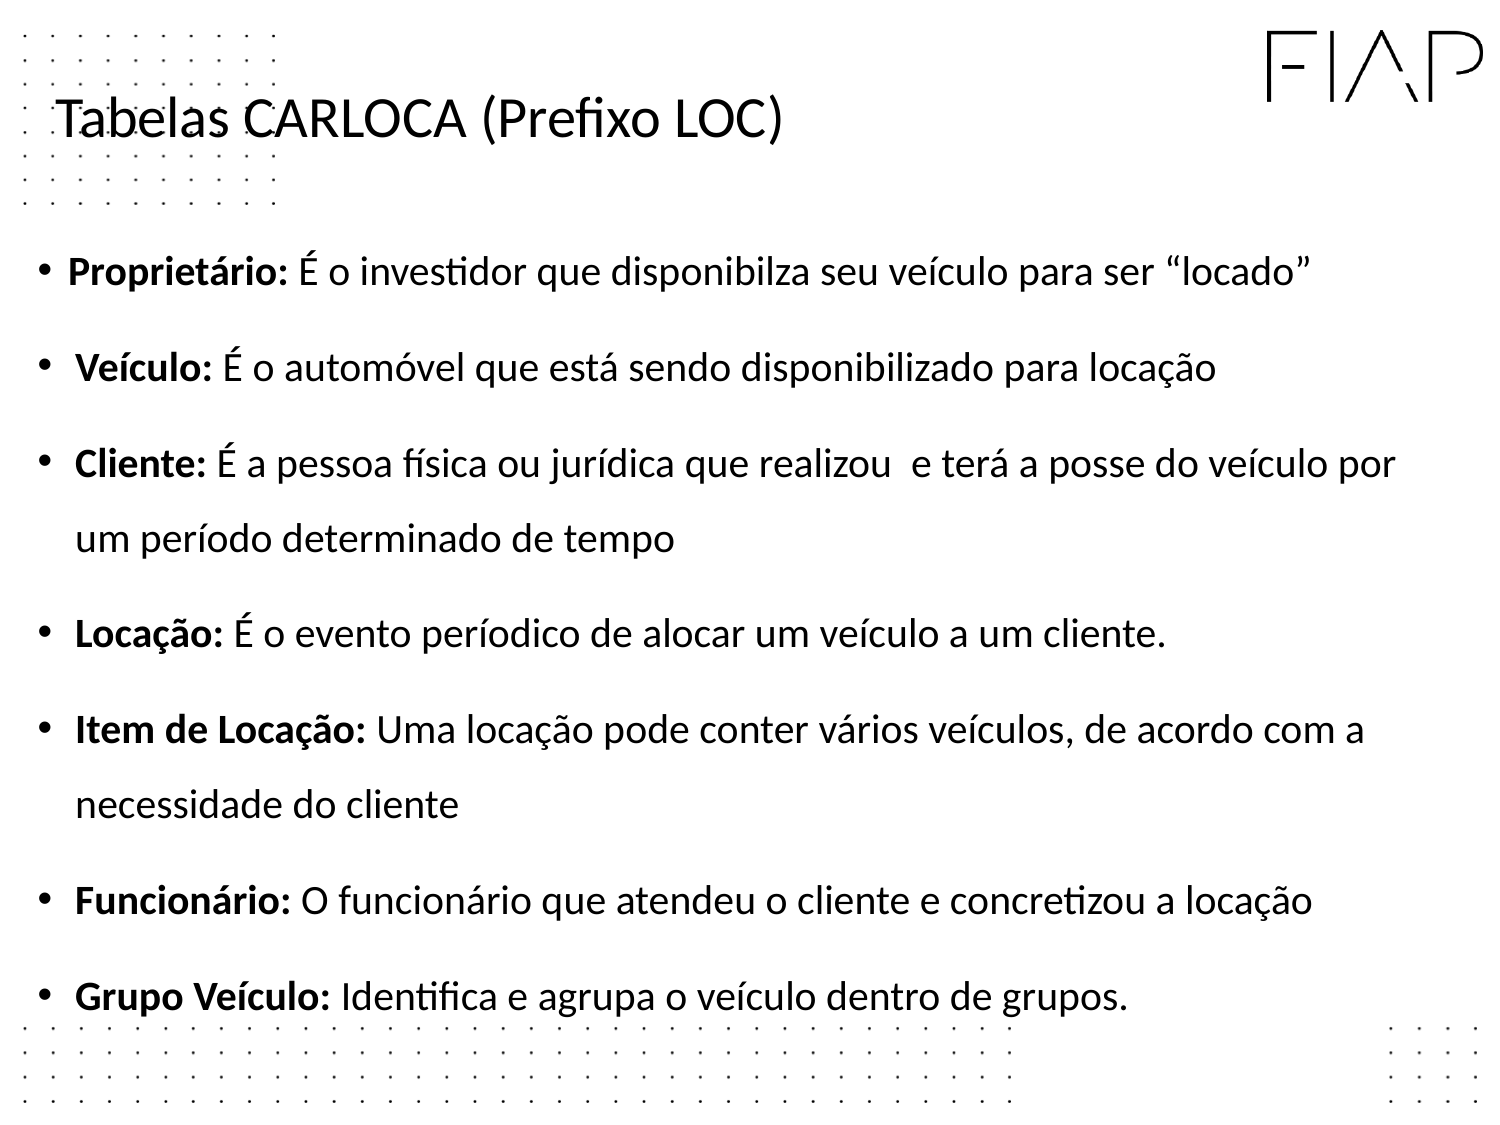

Tabelas CARLOCA (Prefixo LOC)
Proprietário: É o investidor que disponibilza seu veículo para ser “locado”
Veículo: É o automóvel que está sendo disponibilizado para locação
Cliente: É a pessoa física ou jurídica que realizou  e terá a posse do veículo por um período determinado de tempo
Locação: É o evento períodico de alocar um veículo a um cliente.
Item de Locação: Uma locação pode conter vários veículos, de acordo com a necessidade do cliente
Funcionário: O funcionário que atendeu o cliente e concretizou a locação
Grupo Veículo: Identifica e agrupa o veículo dentro de grupos.